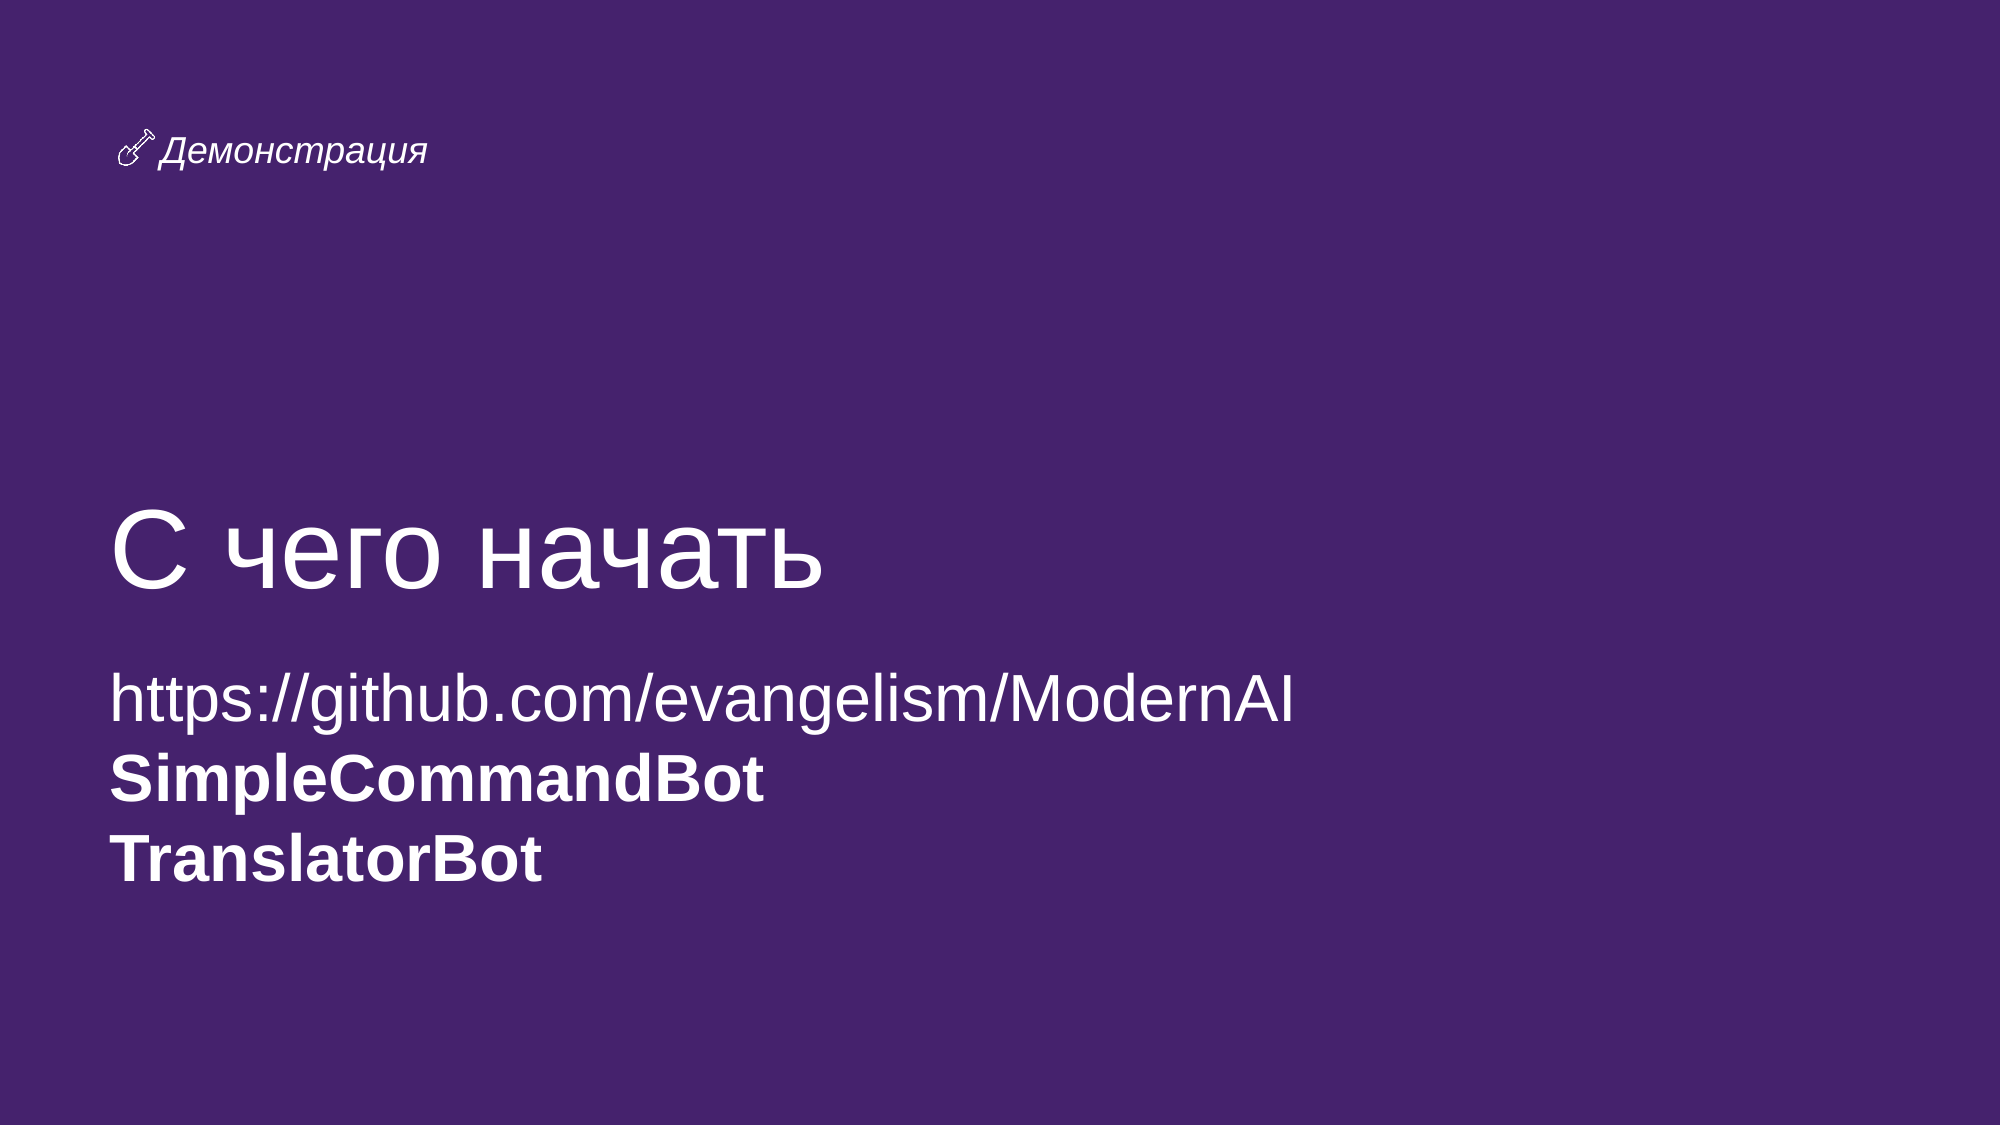

# С чего начать
https://github.com/evangelism/ModernAI
SimpleCommandBot
TranslatorBot